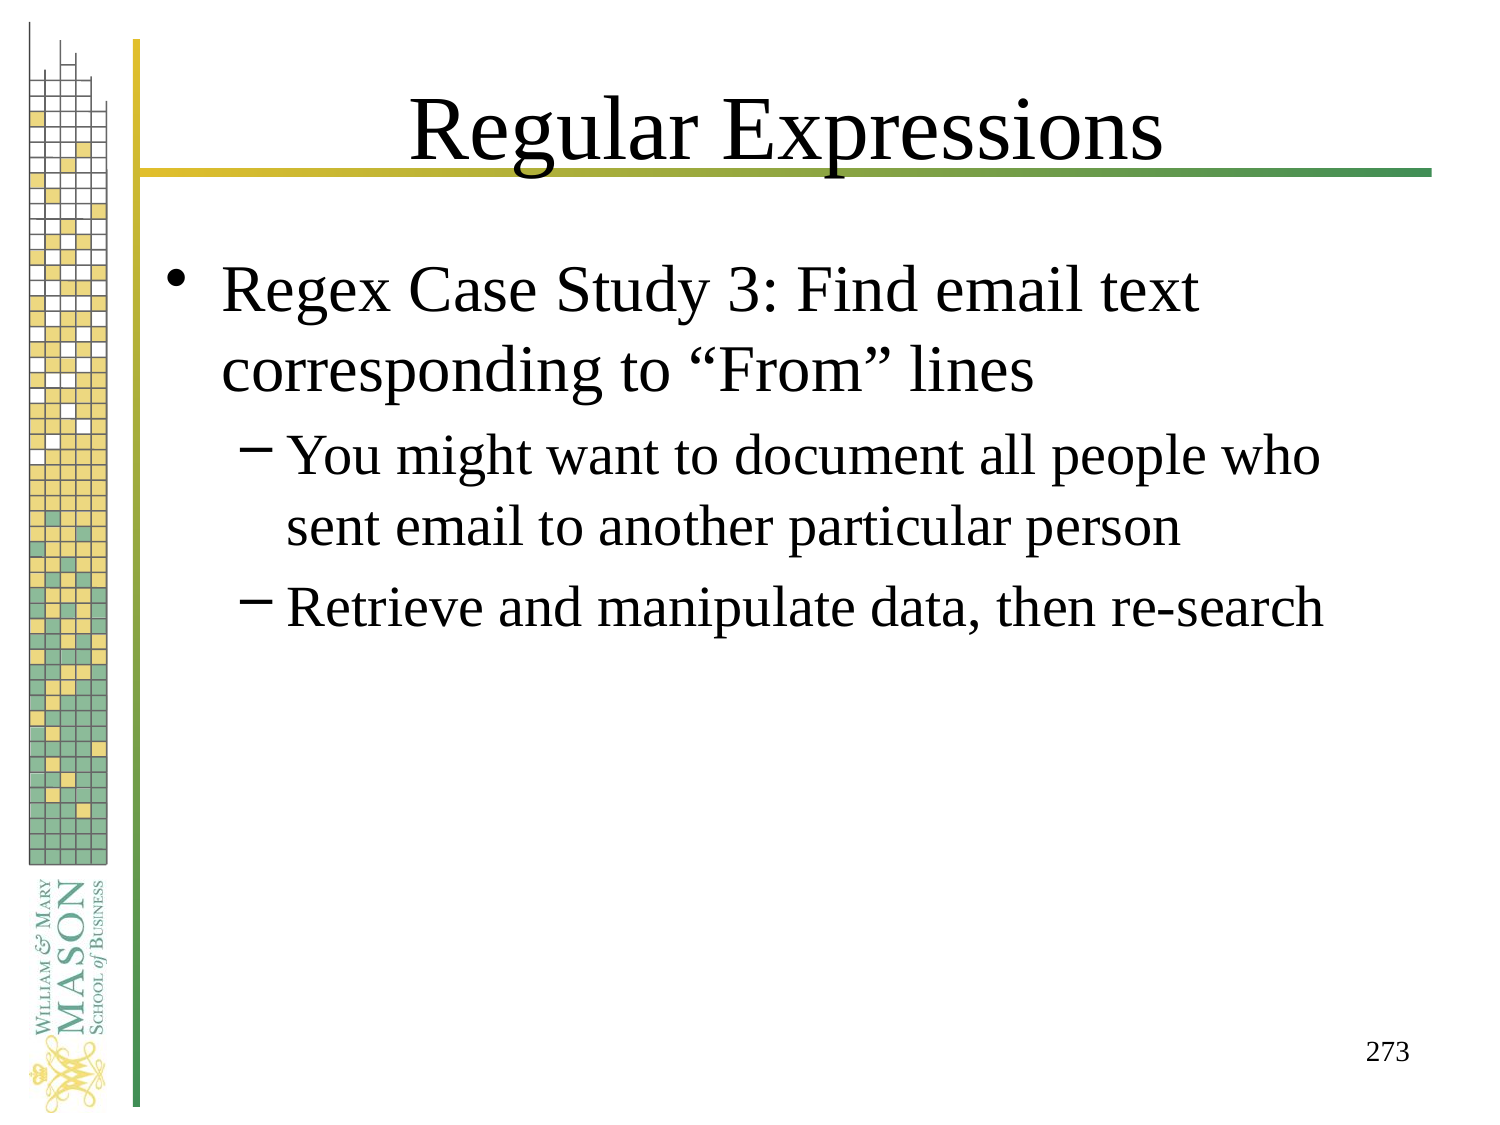

# Regular Expressions
Regex Case Study 3: Find email text corresponding to “From” lines
You might want to document all people who sent email to another particular person
Retrieve and manipulate data, then re-search
273